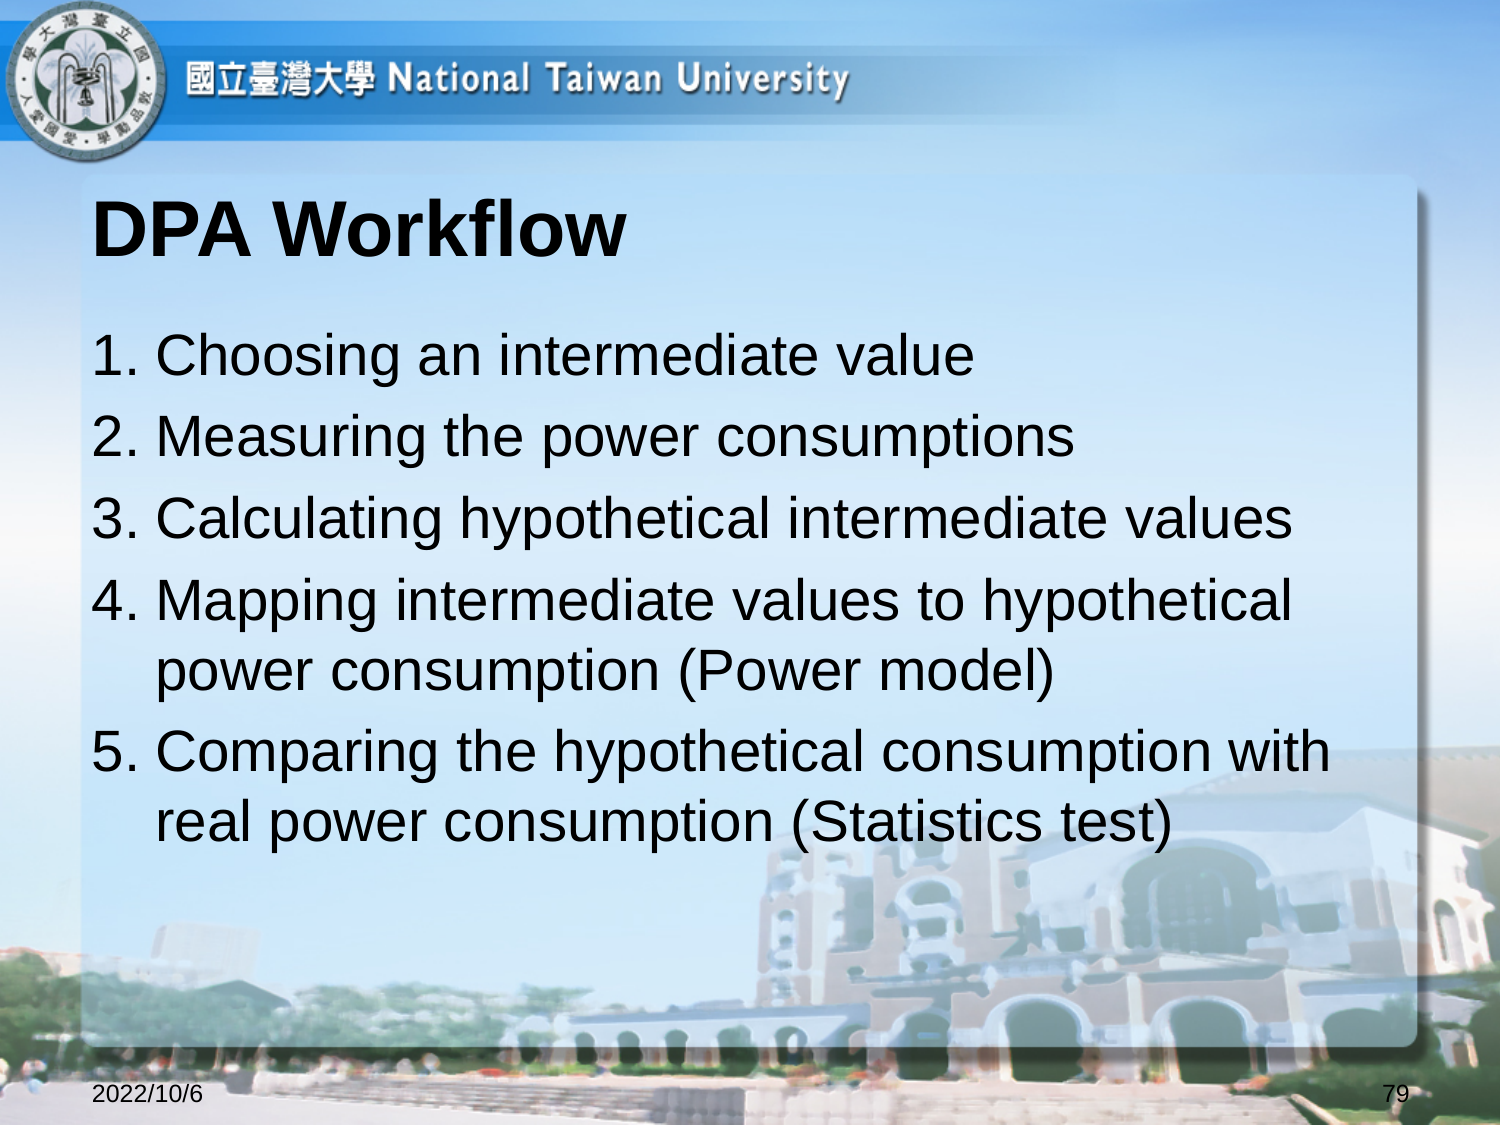

# DPA Workflow
Choosing an intermediate value
Measuring the power consumptions
Calculating hypothetical intermediate values
Mapping intermediate values to hypothetical power consumption (Power model)
Comparing the hypothetical consumption with real power consumption (Statistics test)
2022/10/6
79